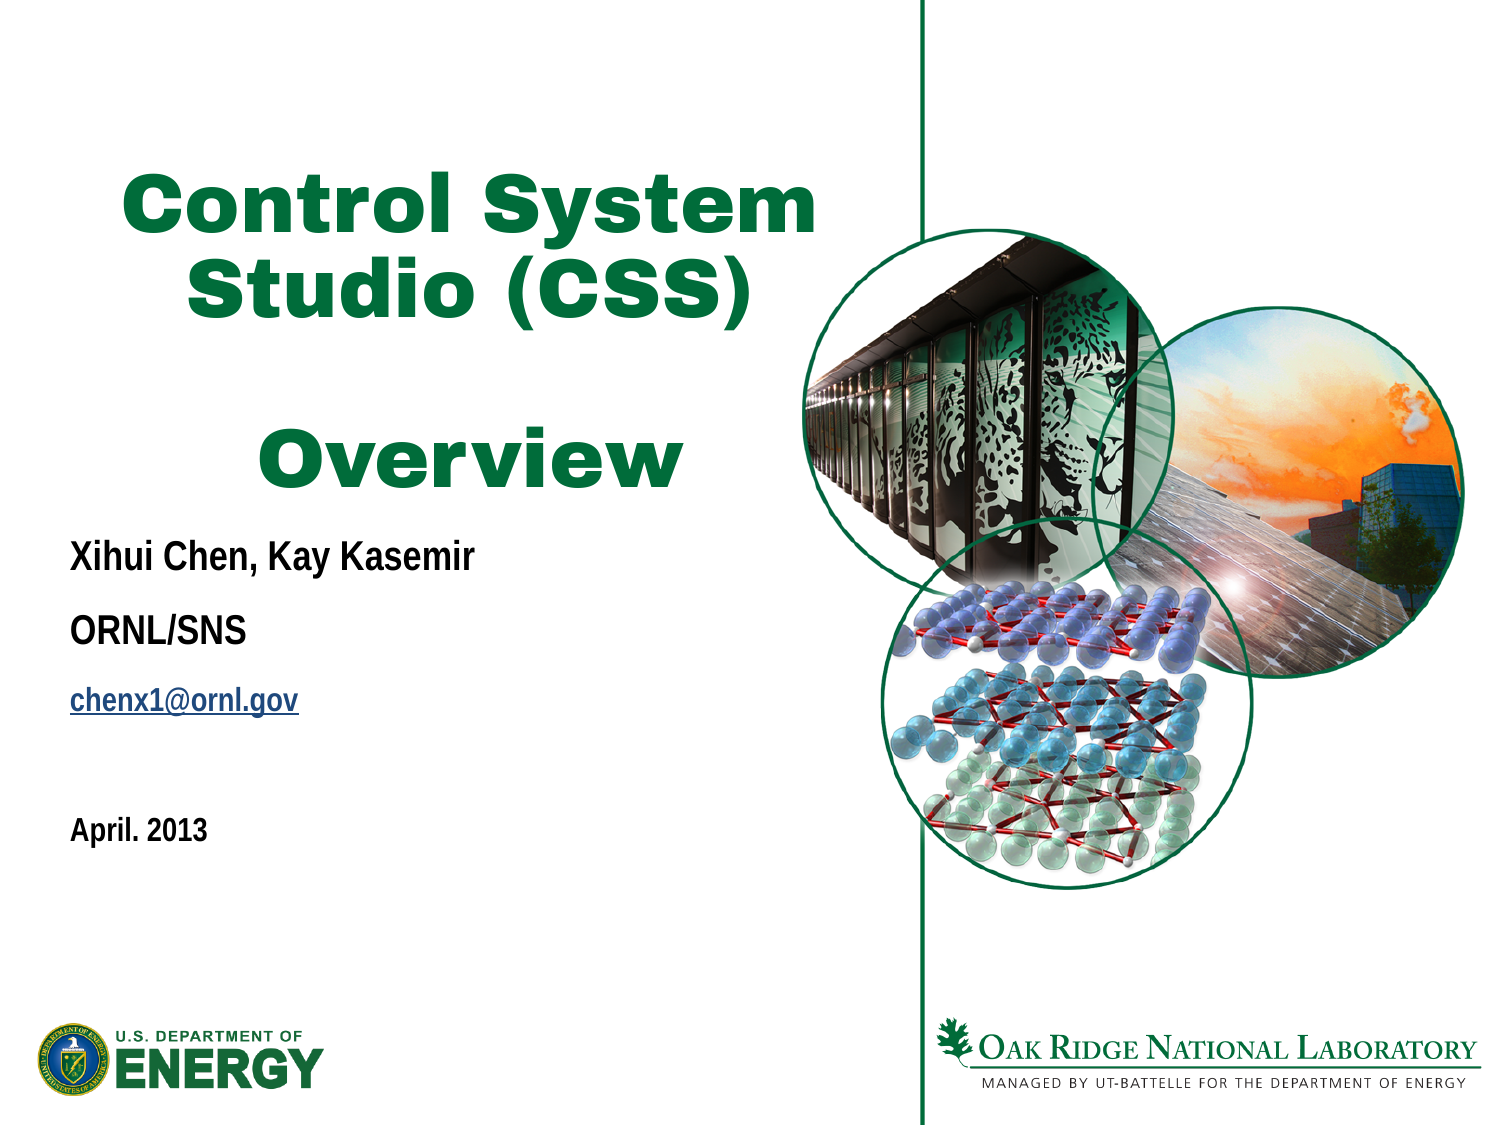

# Control System Studio (CSS) Overview
Xihui Chen, Kay Kasemir
ORNL/SNS
chenx1@ornl.gov

April. 2013